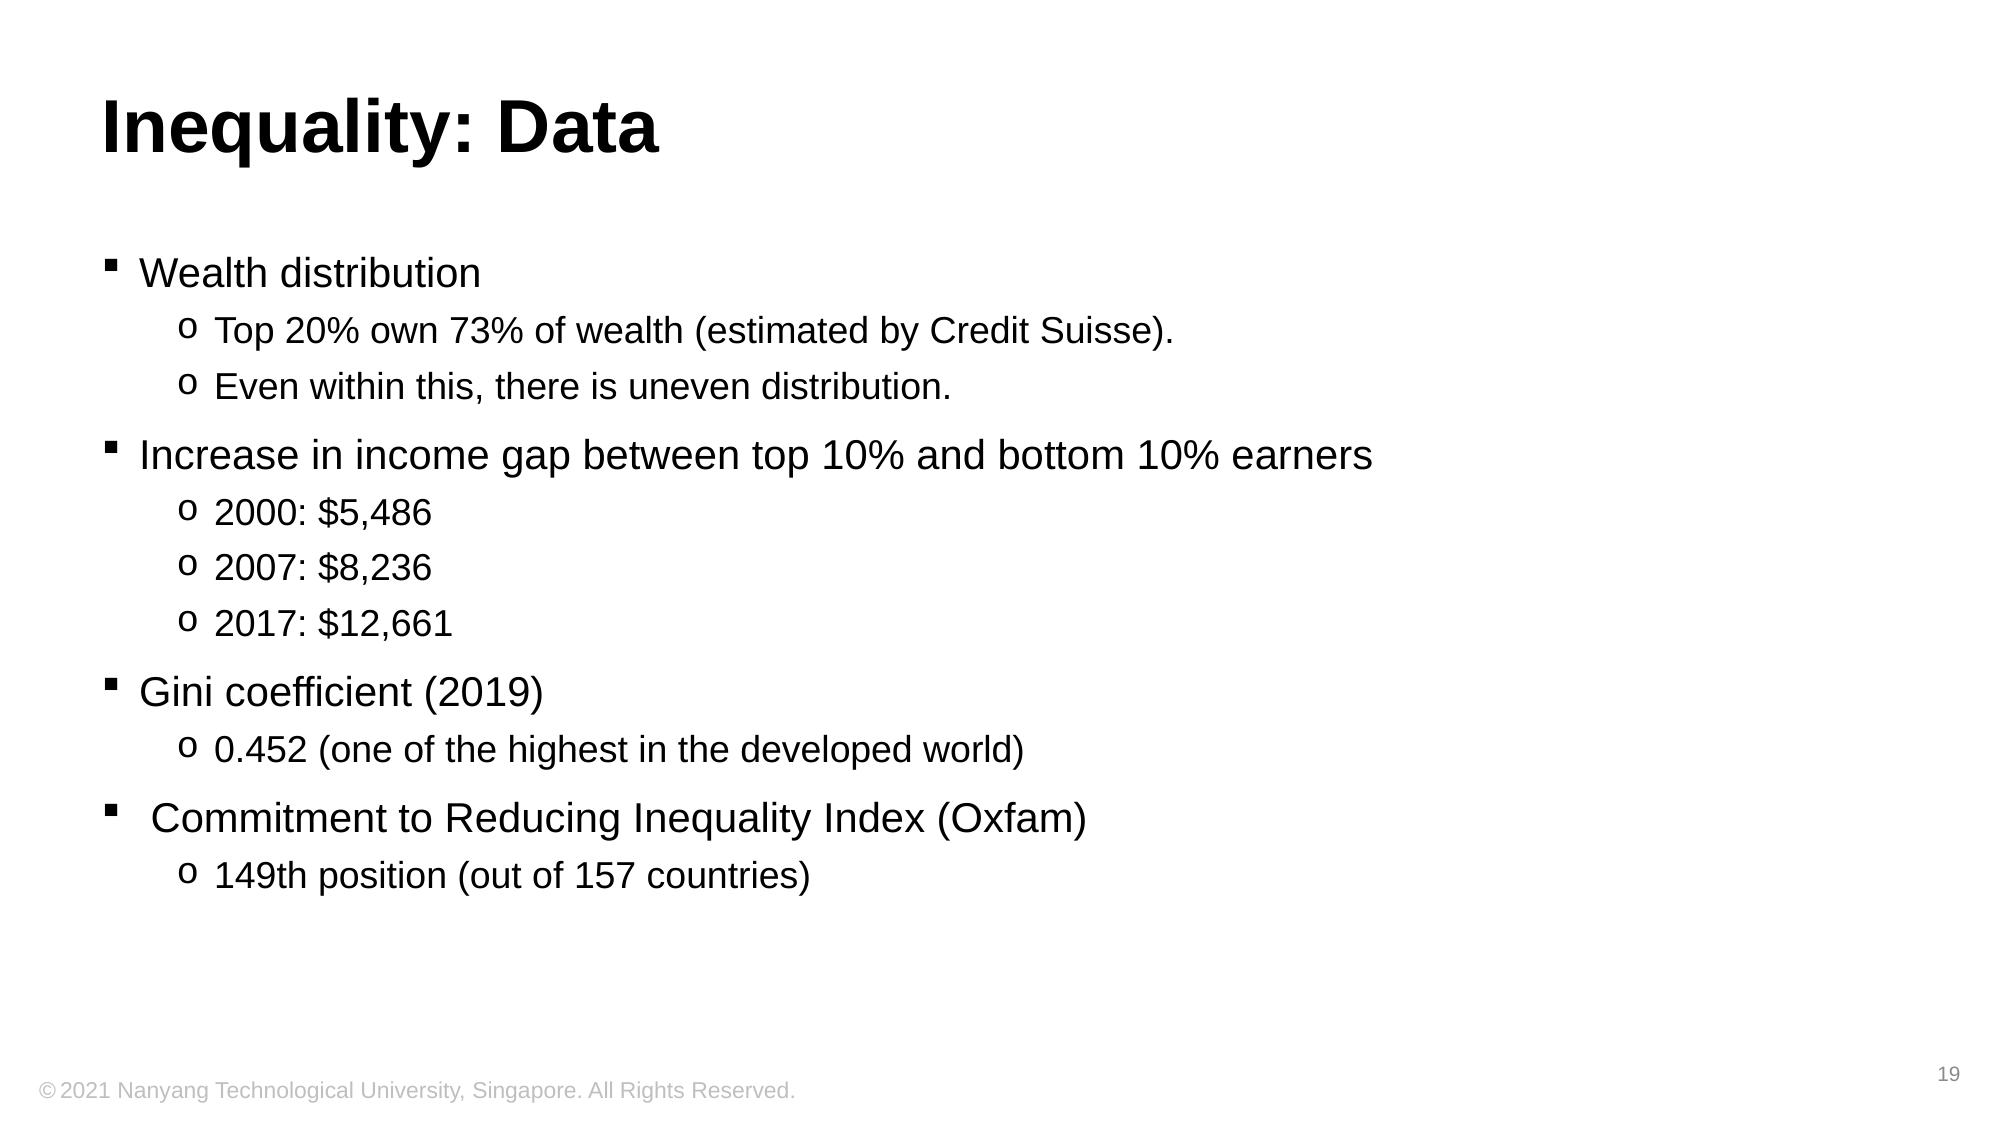

# Inequality: Data
Wealth distribution
Top 20% own 73% of wealth (estimated by Credit Suisse).
Even within this, there is uneven distribution.
Increase in income gap between top 10% and bottom 10% earners
2000: $5,486
2007: $8,236
2017: $12,661
Gini coefficient (2019)
0.452 (one of the highest in the developed world)
 Commitment to Reducing Inequality Index (Oxfam)
149th position (out of 157 countries)
19